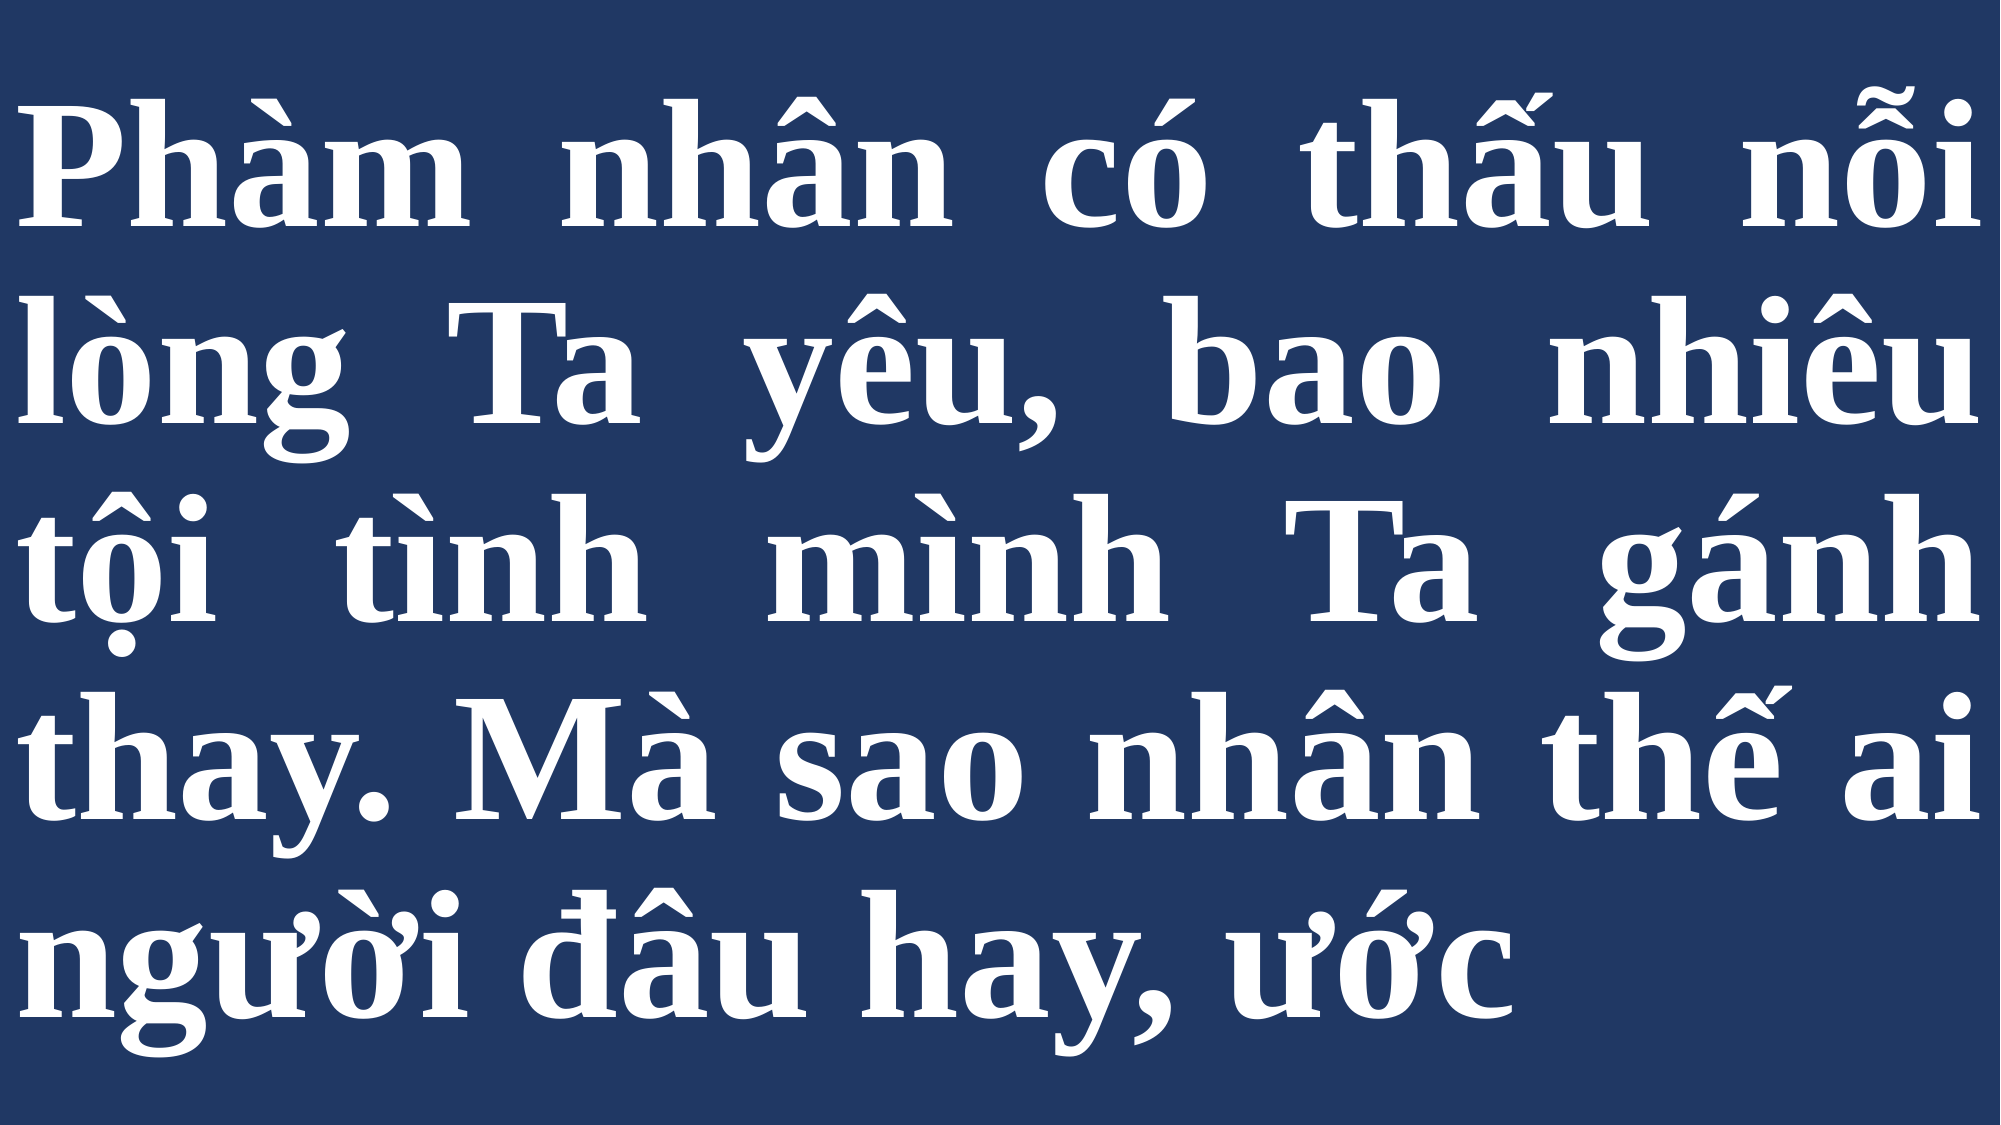

# Phàm nhân có thấu nỗi lòng Ta yêu, bao nhiêu tội tình mình Ta gánh thay. Mà sao nhân thế ai người đâu hay, ước